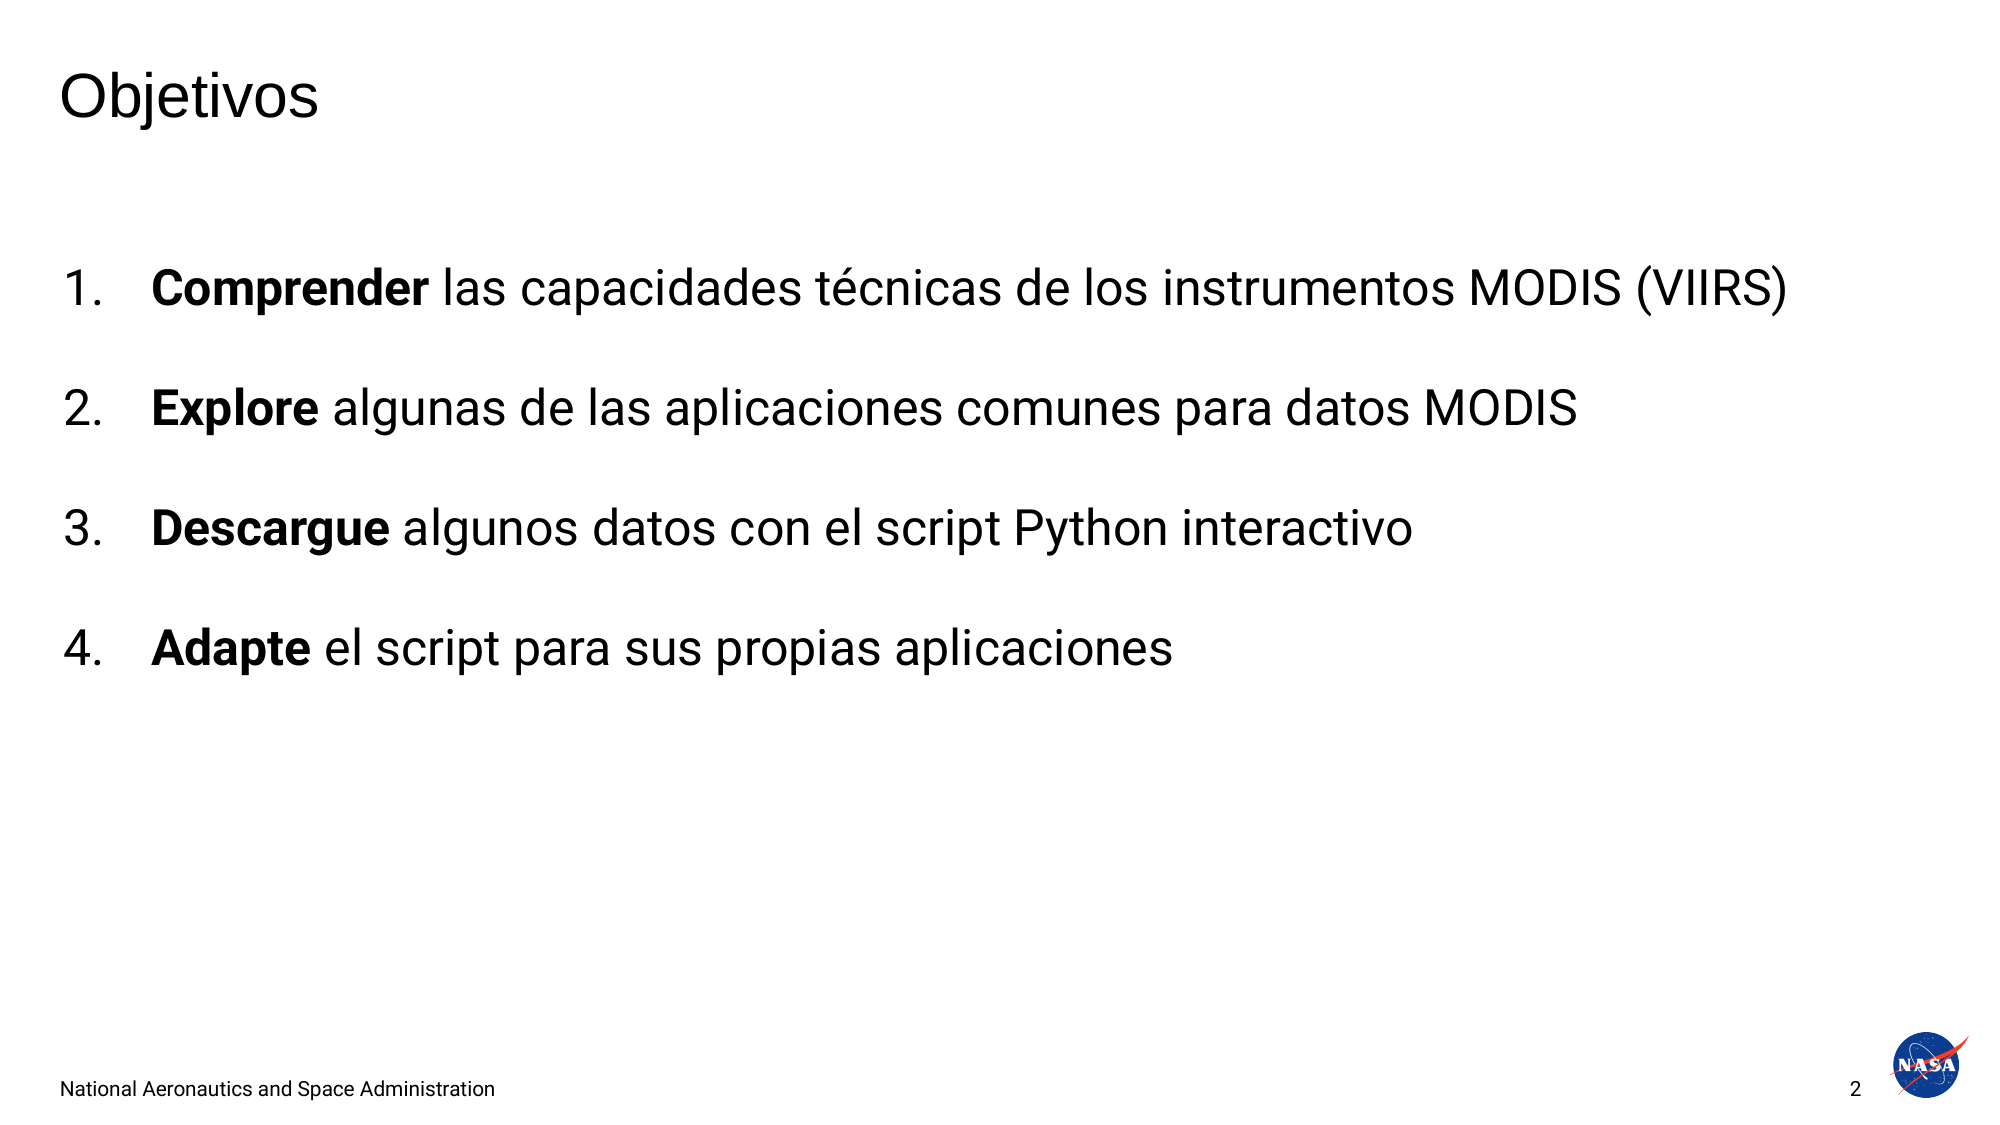

# Objetivos
 Comprender las capacidades técnicas de los instrumentos MODIS (VIIRS)
 Explore algunas de las aplicaciones comunes para datos MODIS
 Descargue algunos datos con el script Python interactivo
 Adapte el script para sus propias aplicaciones